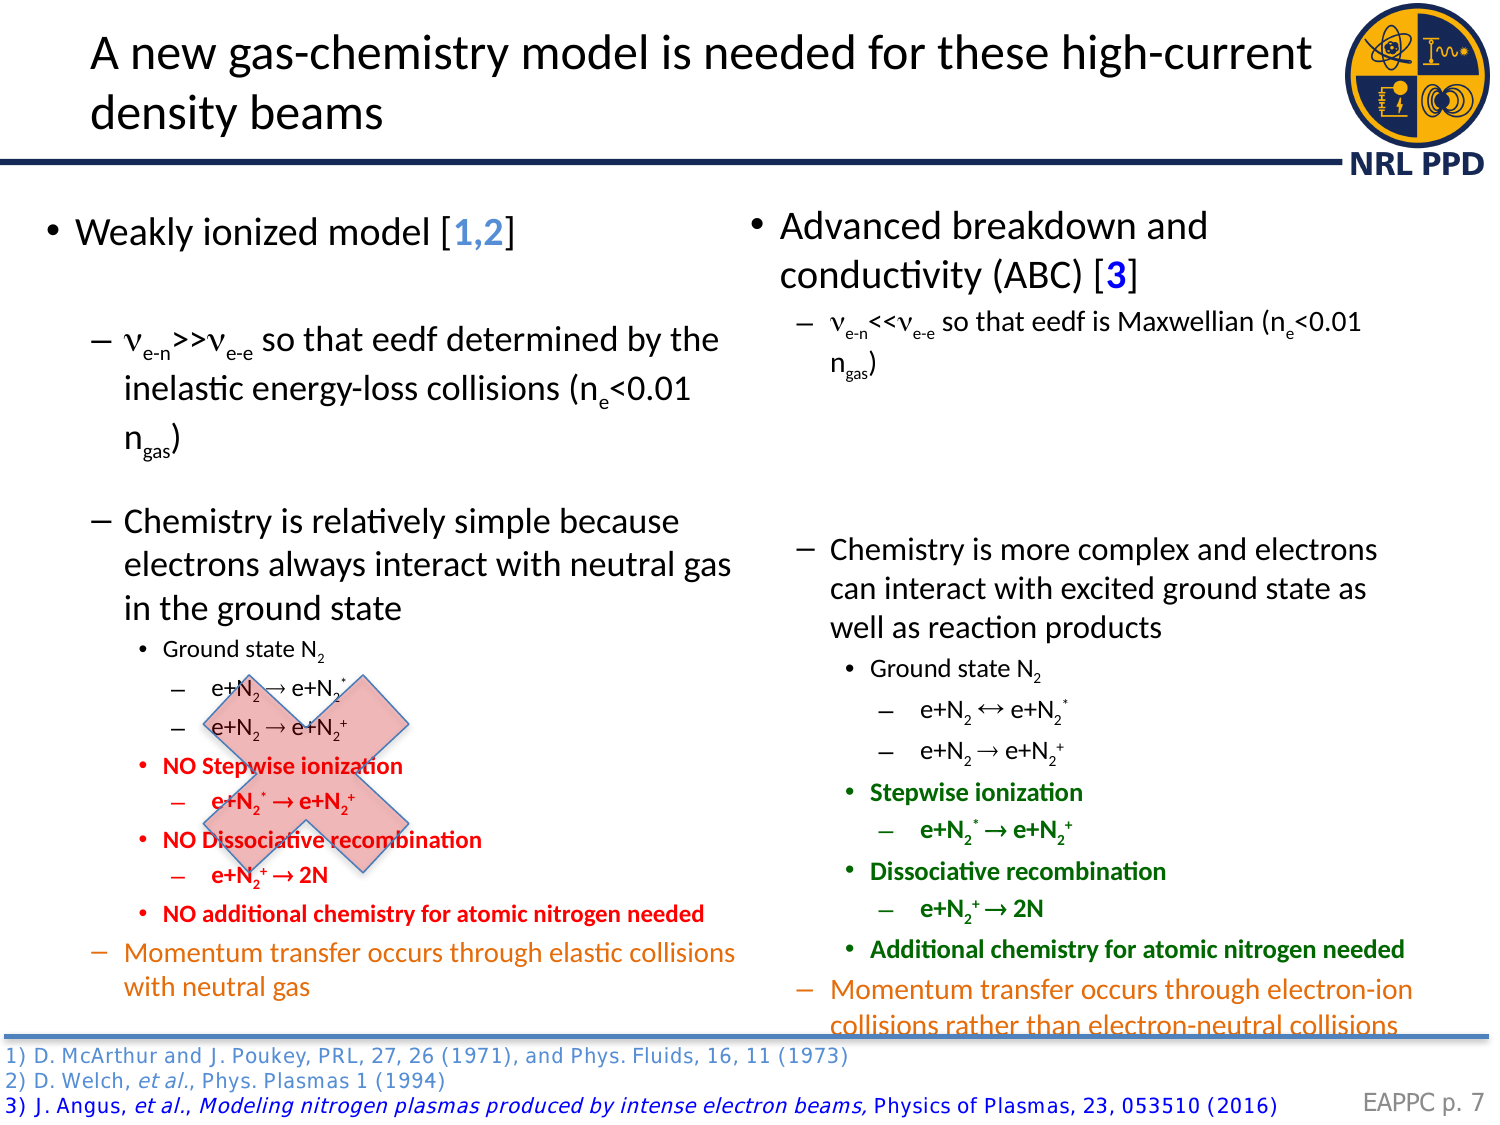

# A new gas-chemistry model is needed for these high-current density beams
Advanced breakdown and conductivity (ABC) [3]
νe-n<<νe-e so that eedf is Maxwellian (ne<0.01 ngas)

Chemistry is more complex and electrons can interact with excited ground state as well as reaction products
Ground state N2
e+N2 ↔ e+N2*
e+N2 → e+N2+
Stepwise ionization
e+N2* → e+N2+
Dissociative recombination
e+N2+ → 2N
Additional chemistry for atomic nitrogen needed
Momentum transfer occurs through electron-ion collisions rather than electron-neutral collisions
Weakly ionized model [1,2]

νe-n>>νe-e so that eedf determined by the inelastic energy-loss collisions (ne<0.01 ngas)

Chemistry is relatively simple because electrons always interact with neutral gas in the ground state
Ground state N2
e+N2 → e+N2*
e+N2 → e+N2+
NO Stepwise ionization
e+N2* → e+N2+
NO Dissociative recombination
e+N2+ → 2N
NO additional chemistry for atomic nitrogen needed
Momentum transfer occurs through elastic collisions with neutral gas

1) D. McArthur and J. Poukey, PRL, 27, 26 (1971), and Phys. Fluids, 16, 11 (1973)
2) D. Welch, et al., Phys. Plasmas 1 (1994)
3) J. Angus, et al., Modeling nitrogen plasmas produced by intense electron beams, Physics of Plasmas, 23, 053510 (2016)